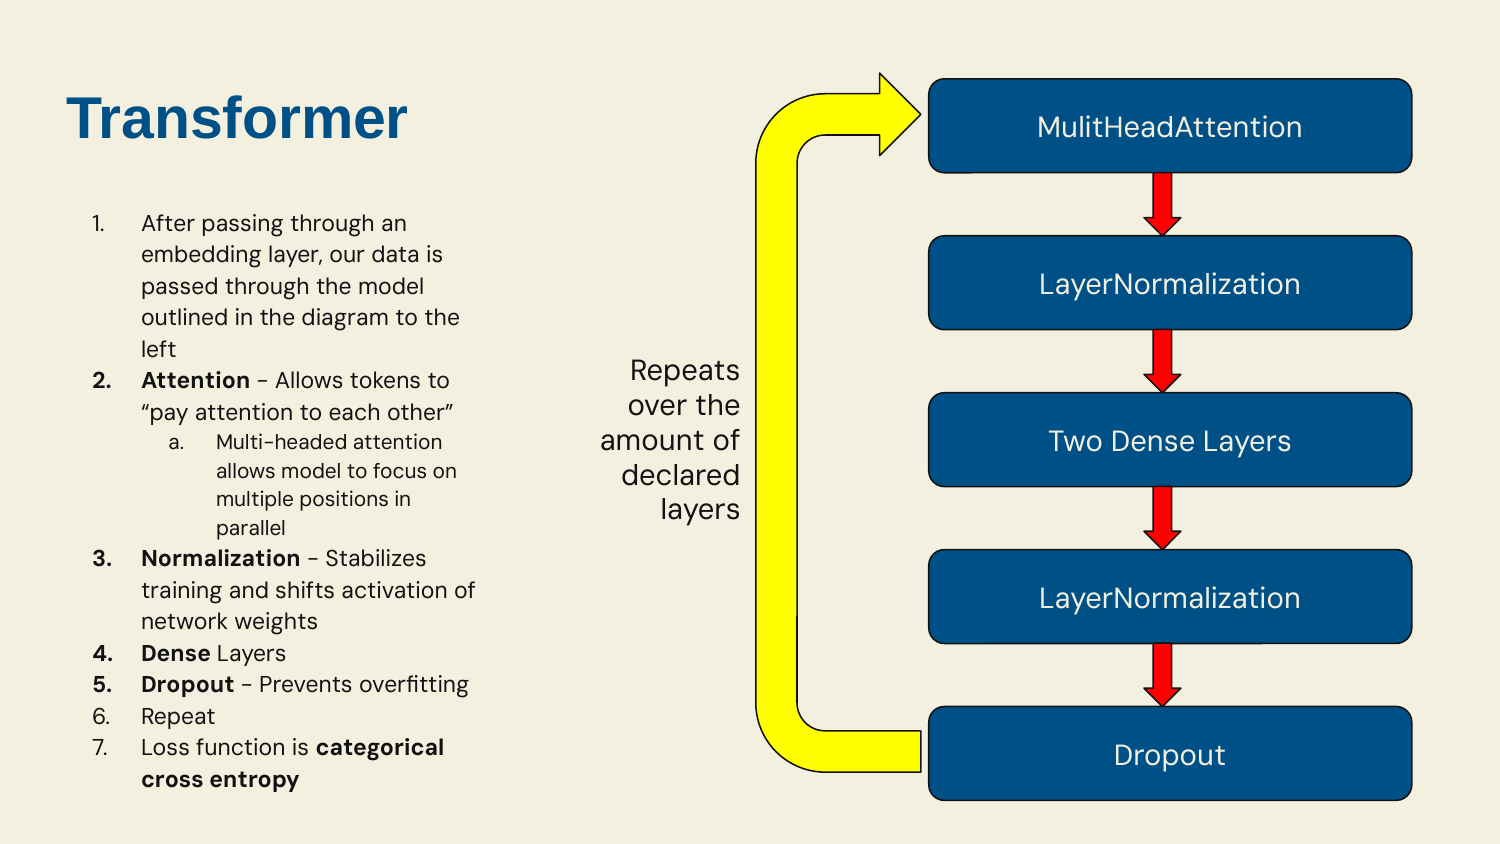

# Transformer
MulitHeadAttention

After passing through an embedding layer, our data is passed through the model outlined in the diagram to the left
Attention - Allows tokens to “pay attention to each other”
Multi-headed attention allows model to focus on multiple positions in parallel
Normalization - Stabilizes training and shifts activation of network weights
Dense Layers
Dropout - Prevents overfitting
Repeat
Loss function is categorical cross entropy
LayerNormalization
Repeats over the amount of declared layers

Two Dense Layers

LayerNormalization

Dropout